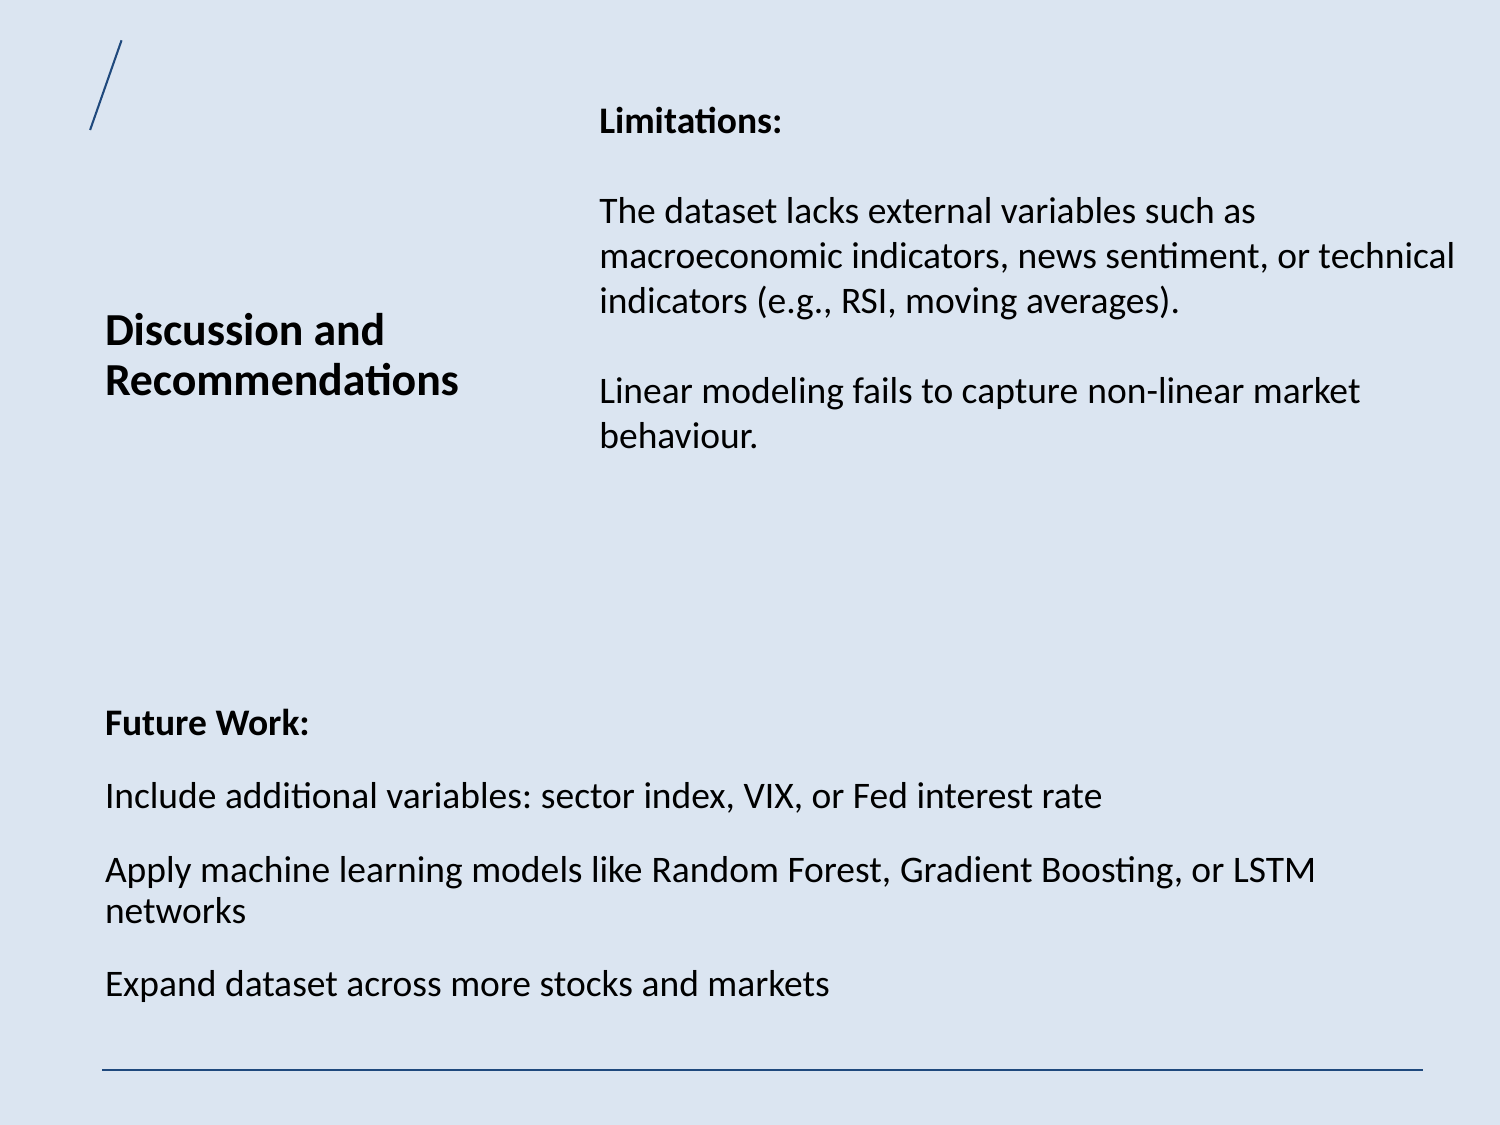

Limitations:

The dataset lacks external variables such as macroeconomic indicators, news sentiment, or technical indicators (e.g., RSI, moving averages).

Linear modeling fails to capture non-linear market behaviour.
Discussion and Recommendations
Future Work:
Include additional variables: sector index, VIX, or Fed interest rate
Apply machine learning models like Random Forest, Gradient Boosting, or LSTM networks
Expand dataset across more stocks and markets